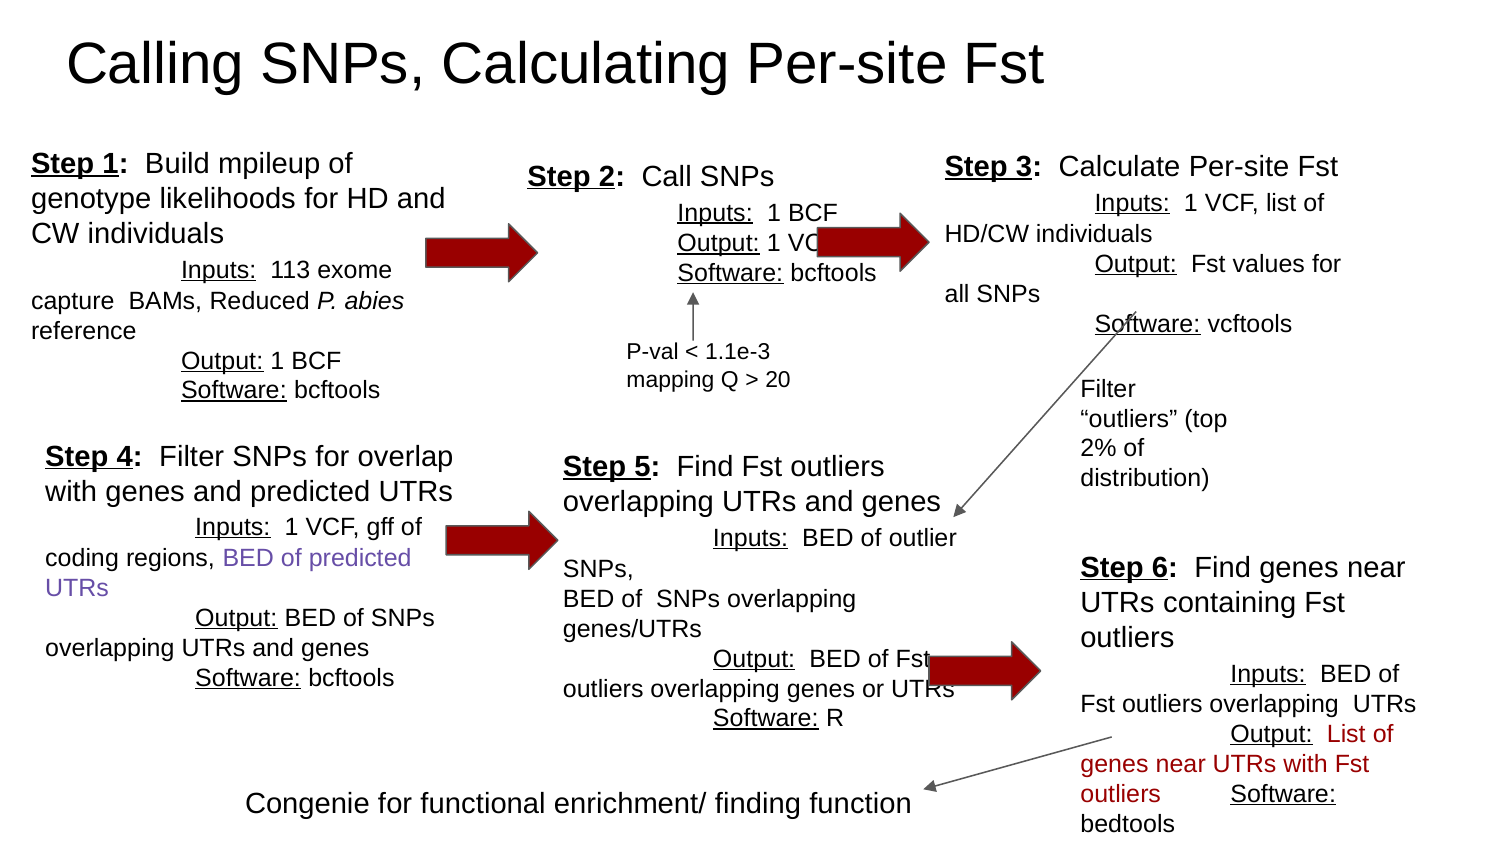

# Calling SNPs, Calculating Per-site Fst
Step 1:  Build mpileup of genotype likelihoods for HD and CW individuals
	Inputs:  113 exome capture  BAMs, Reduced P. abies reference
	Output: 1 BCF
	Software: bcftools
Step 3:  Calculate Per-site Fst
	Inputs:  1 VCF, list of HD/CW individuals
	Output:  Fst values for all SNPs
	Software: vcftools
Step 2:  Call SNPs
	Inputs:  1 BCF
	Output: 1 VCF
	Software: bcftools

P-val < 1.1e-3
mapping Q > 20
Filter “outliers” (top 2% of distribution)
Step 4:  Filter SNPs for overlap with genes and predicted UTRs
	Inputs:  1 VCF, gff of coding regions, BED of predicted UTRs
	Output: BED of SNPs overlapping UTRs and genes
	Software: bcftools
Step 5:  Find Fst outliers overlapping UTRs and genes
	Inputs:  BED of outlier SNPs,
BED of  SNPs overlapping genes/UTRs
	Output:  BED of Fst outliers overlapping genes or UTRs
	Software: R

Step 6:  Find genes near UTRs containing Fst outliers
	Inputs:  BED of Fst outliers overlapping  UTRs
	Output:  List of genes near UTRs with Fst outliers	Software: bedtools

Congenie for functional enrichment/ finding function